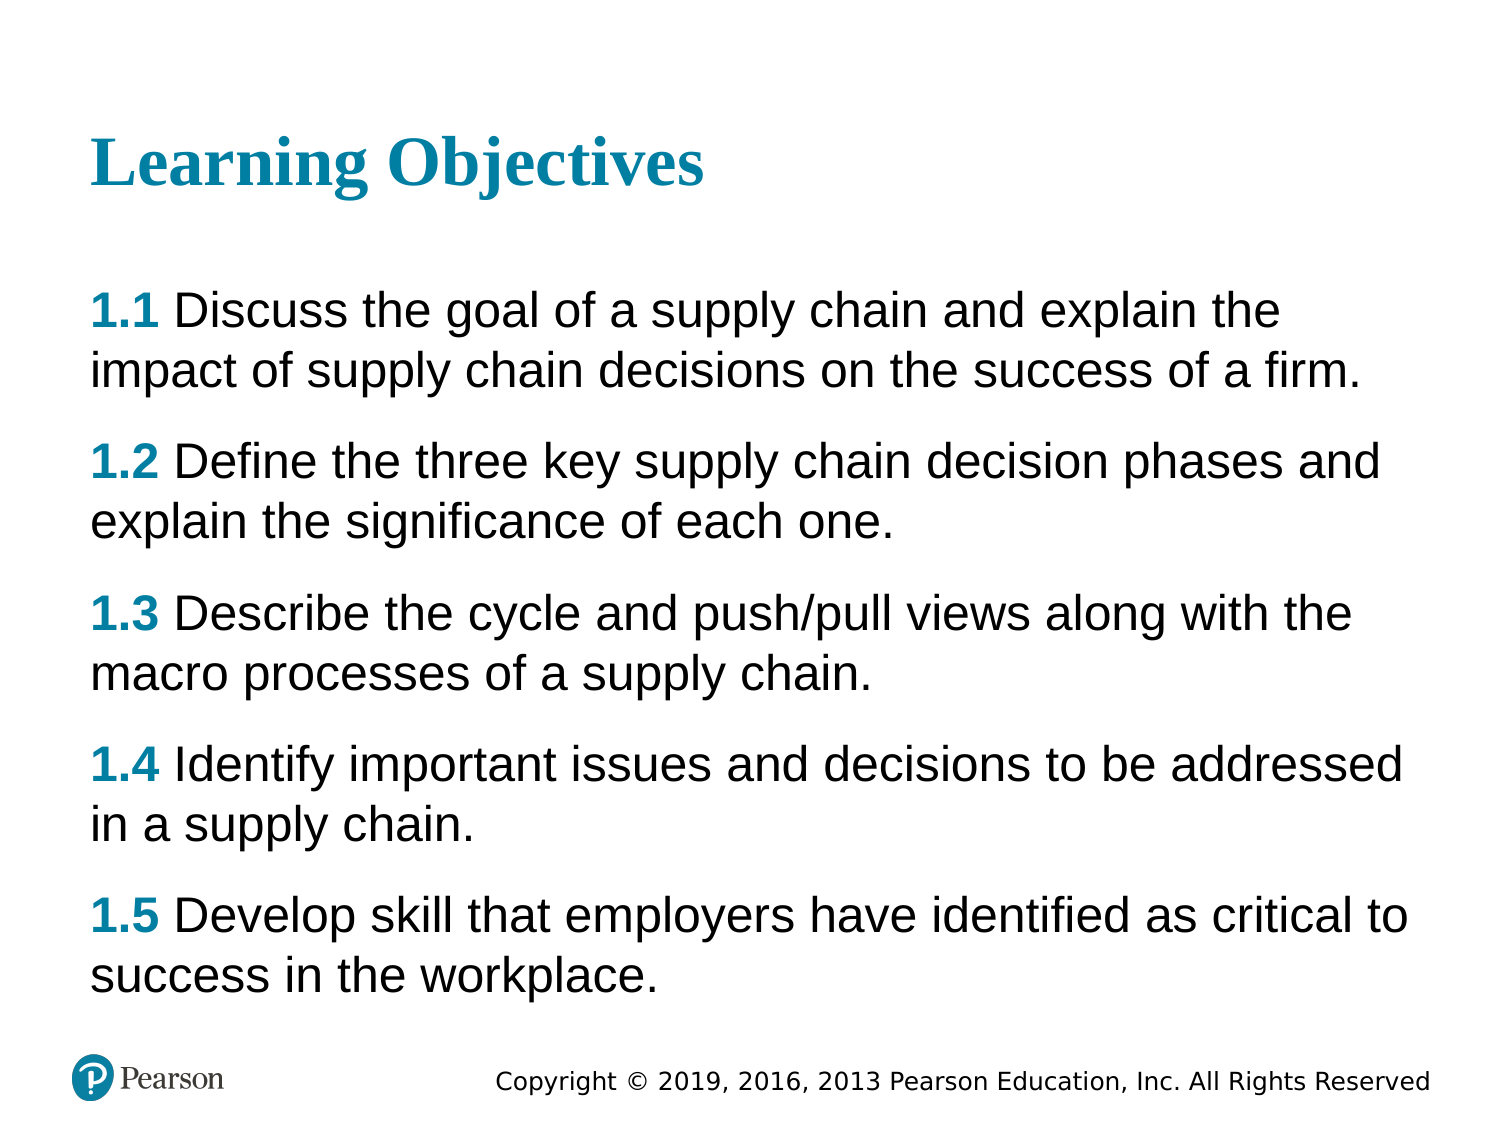

# Learning Objectives
1.1 Discuss the goal of a supply chain and explain the impact of supply chain decisions on the success of a firm.
1.2 Define the three key supply chain decision phases and explain the significance of each one.
1.3 Describe the cycle and push/pull views along with the macro processes of a supply chain.
1.4 Identify important issues and decisions to be addressed in a supply chain.
1.5 Develop skill that employers have identified as critical to success in the workplace.